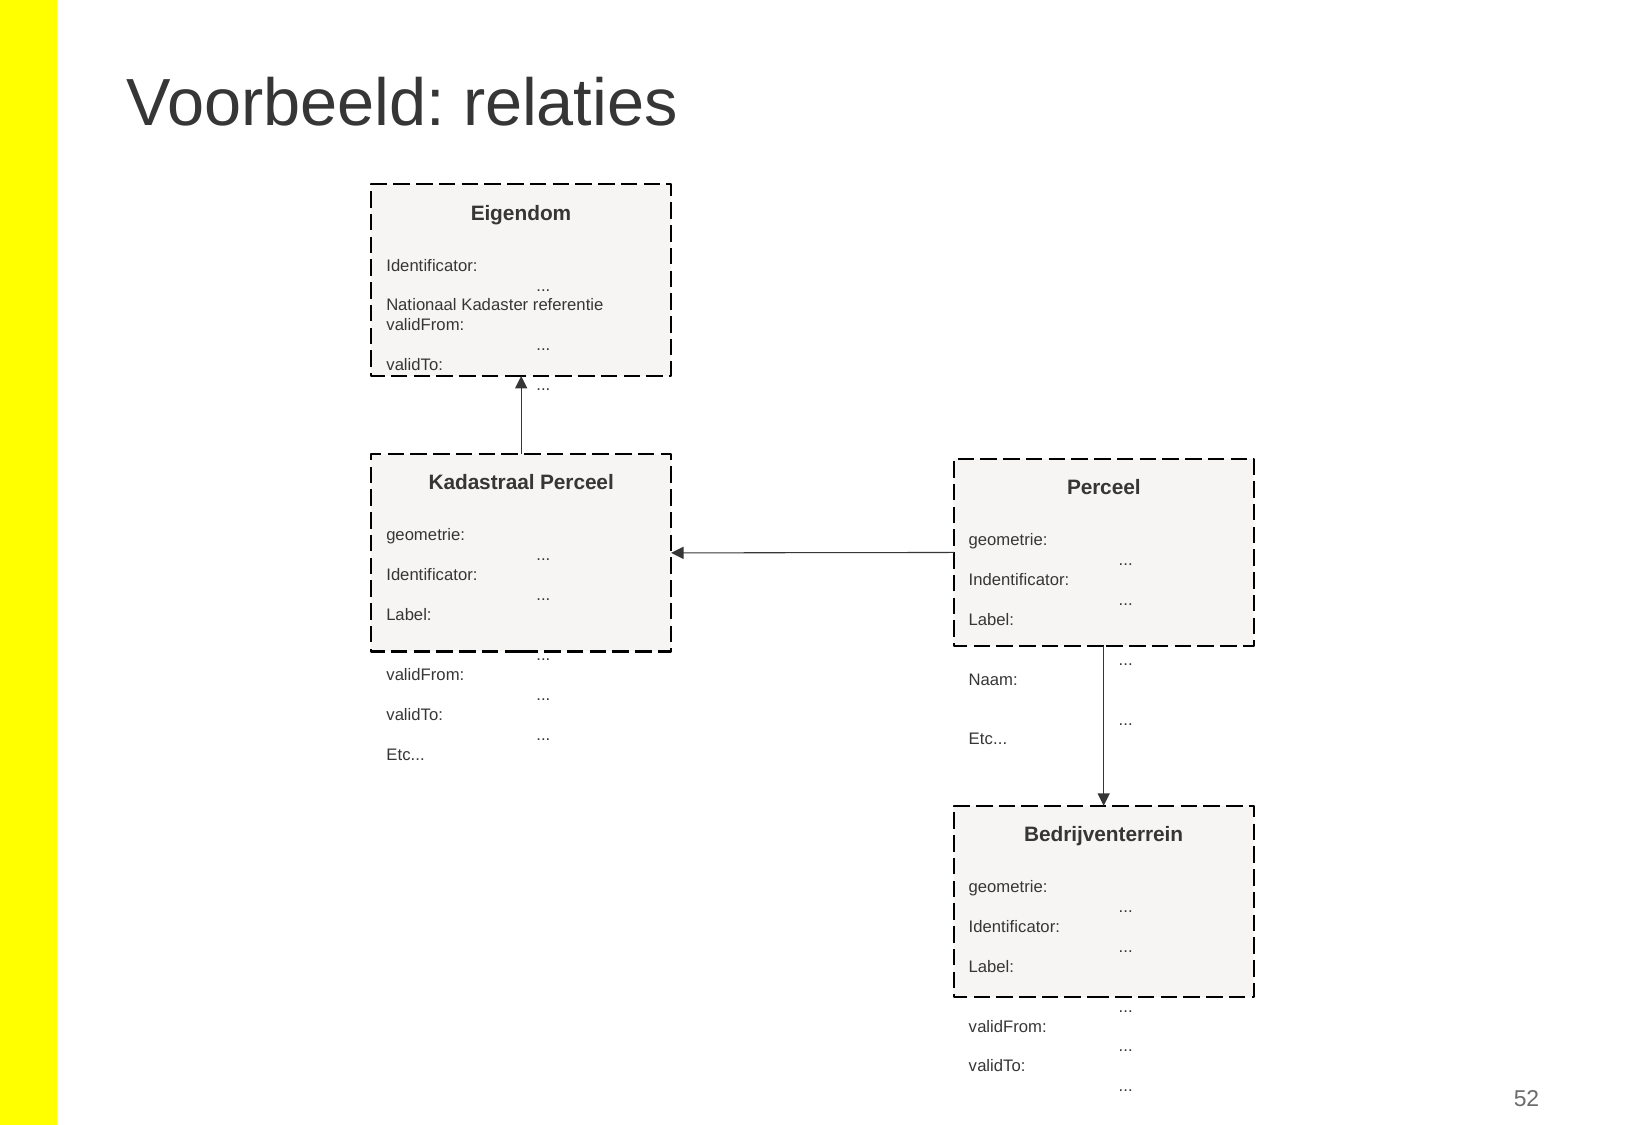

# Voorbeeld: relaties
Eigendom

Identificator:		...
Nationaal Kadaster referentie
validFrom:		...
validTo:		...
Kadastraal Perceel

geometrie:		...
Identificator:		...
Label:			...
validFrom:		...
validTo:		...
Etc...
Perceel

geometrie:		...
Indentificator:		...
Label:			...
Naam:			...
Etc...
Bedrijventerrein

geometrie:		...
Identificator:		...
Label:			...
validFrom:		...
validTo:		...

52